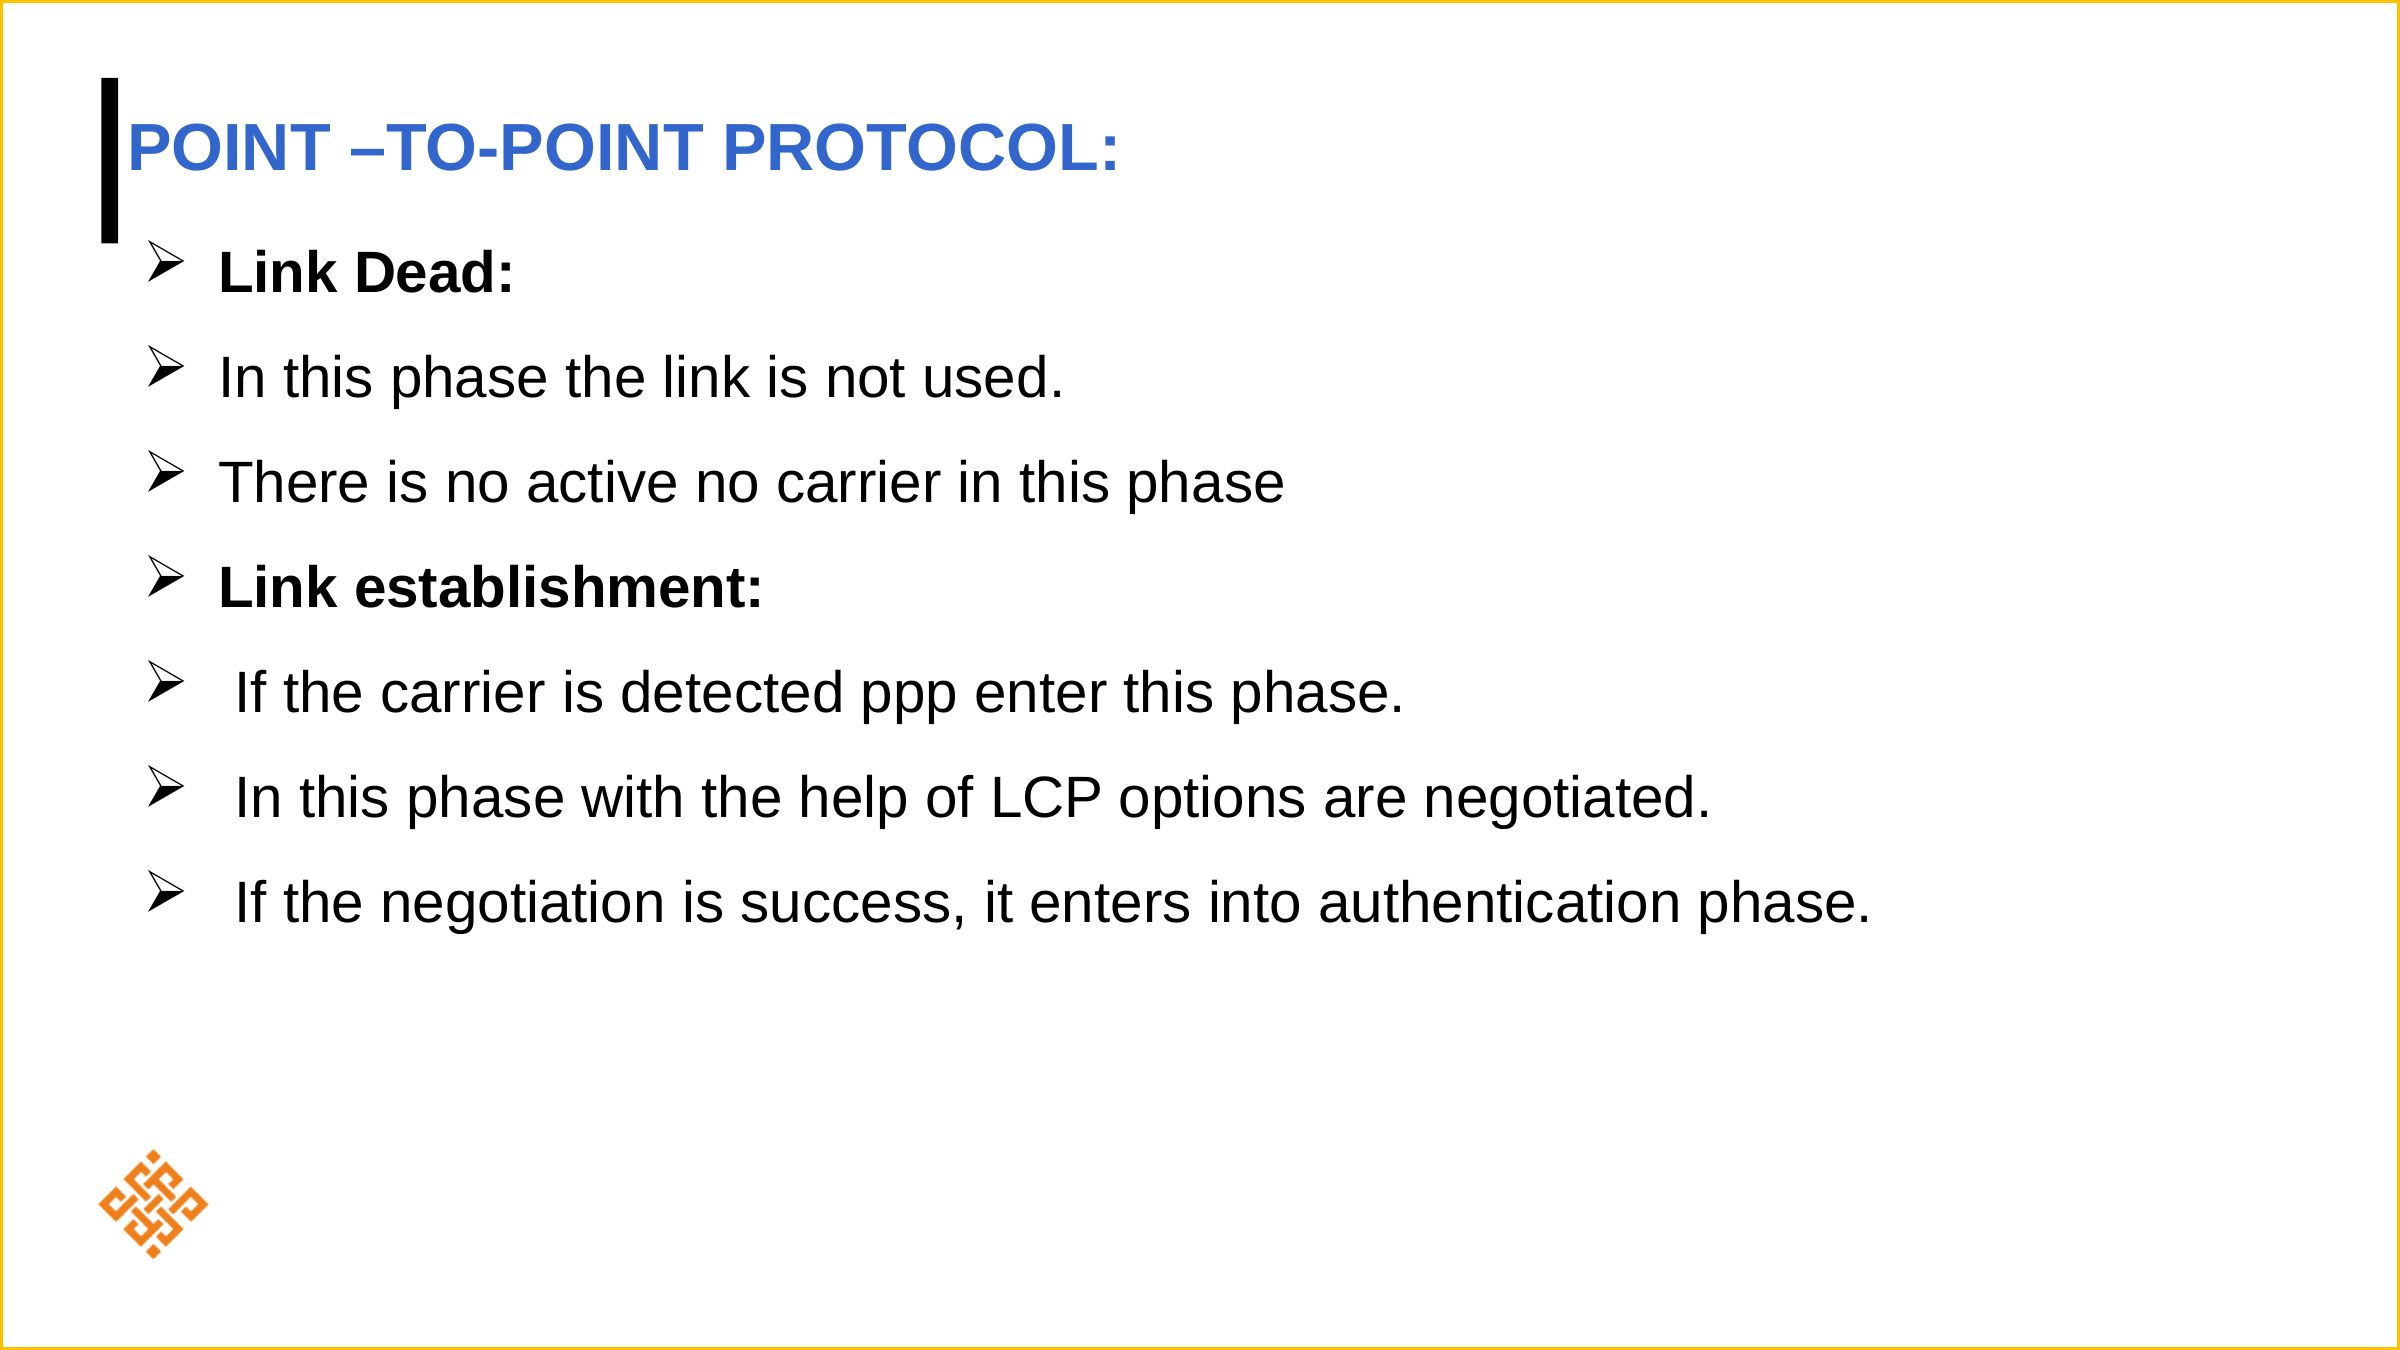

# POINT –TO-POINT PROTOCOL:
Link Dead:
In this phase the link is not used.
There is no active no carrier in this phase
Link establishment:
 If the carrier is detected ppp enter this phase.
 In this phase with the help of LCP options are negotiated.
 If the negotiation is success, it enters into authentication phase.